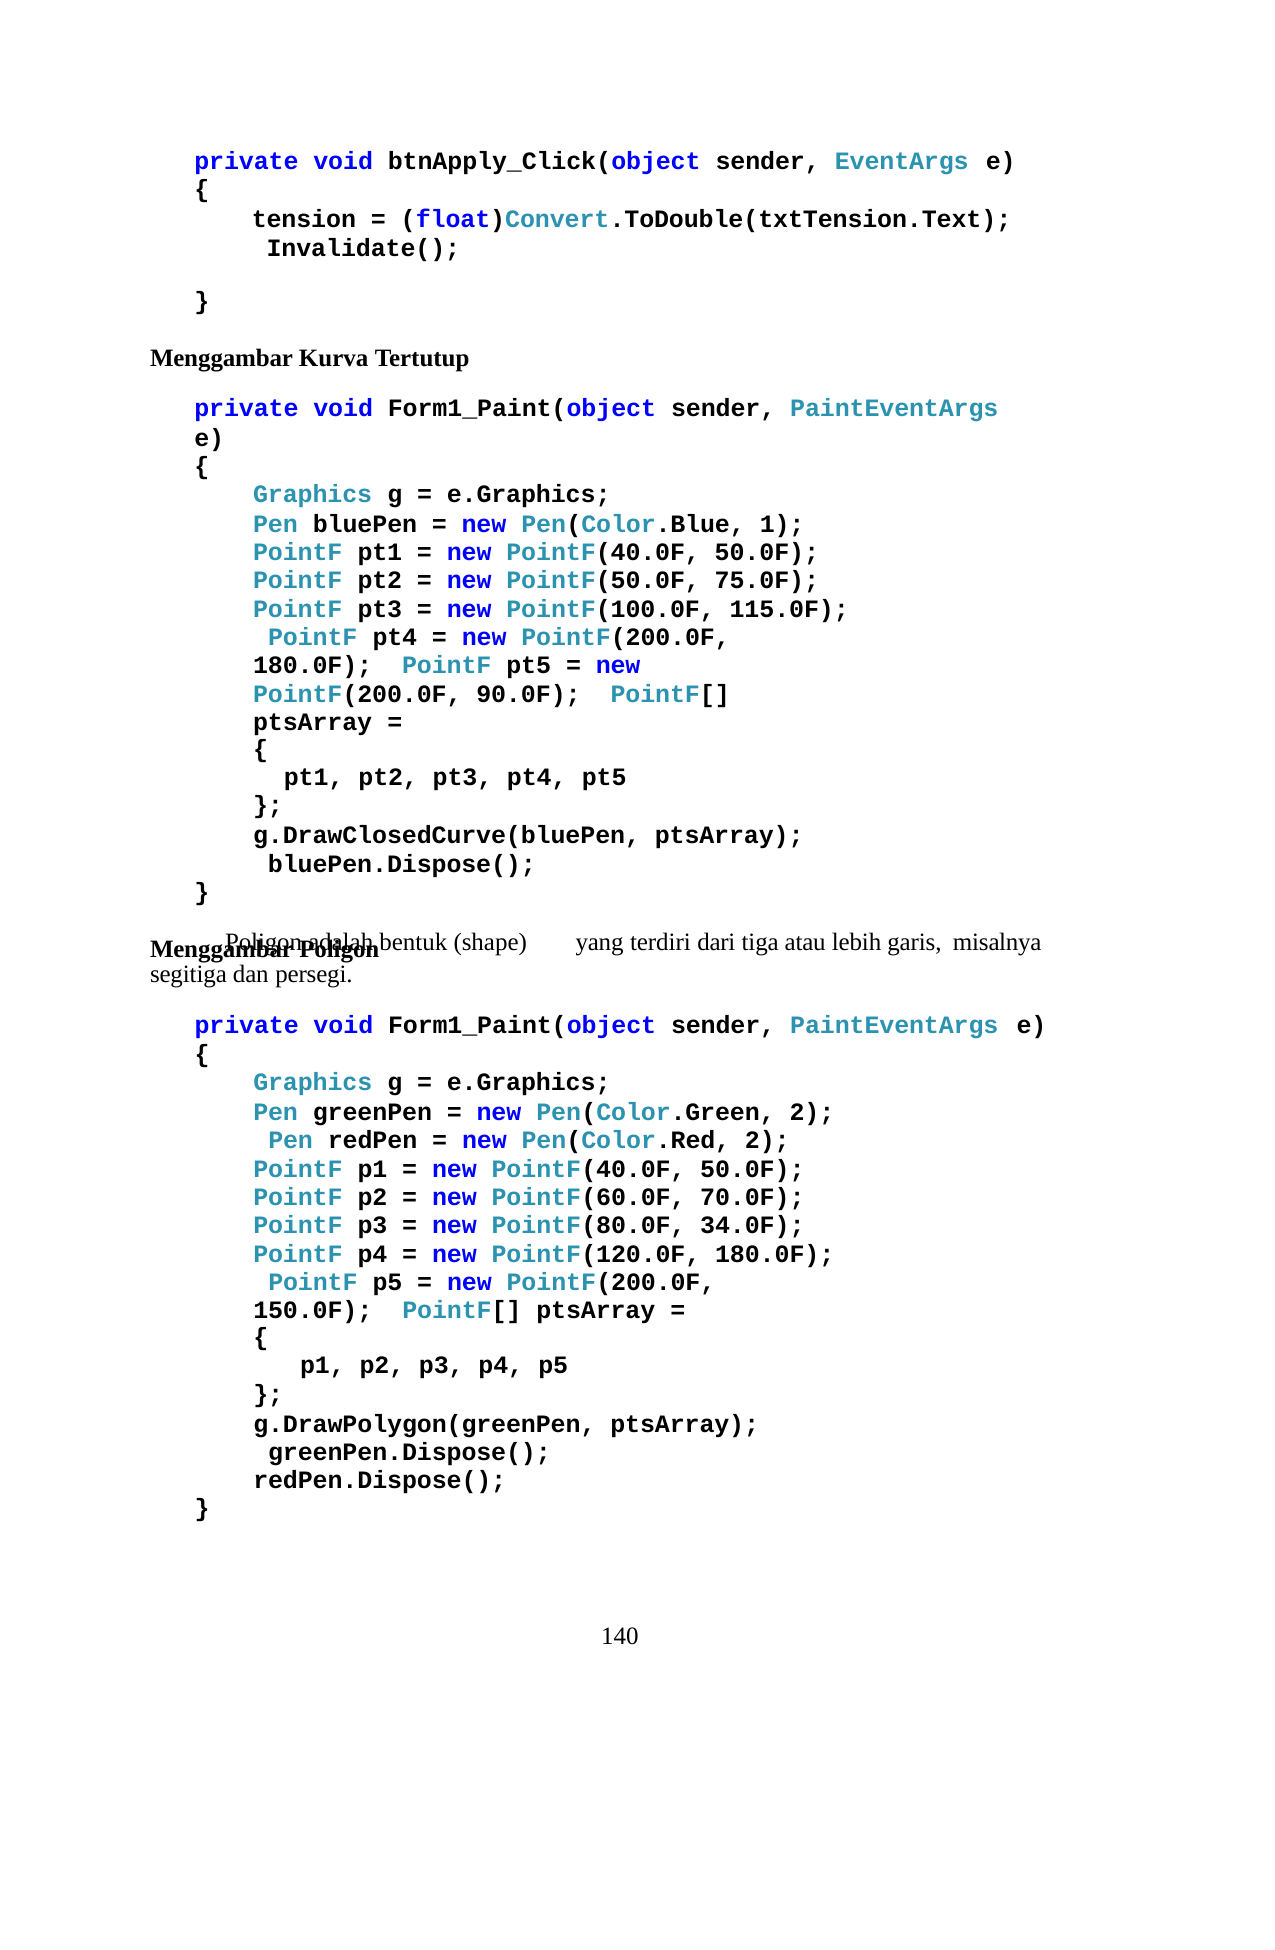

private void btnApply_Click(object sender, EventArgs e)
{
tension = (float)Convert.ToDouble(txtTension.Text);  Invalidate();
}

Menggambar Kurva Tertutup
private void Form1_Paint(object sender, PaintEventArgs e)
{
Graphics g = e.Graphics;
Pen bluePen = new Pen(Color.Blue, 1);  PointF pt1 = new PointF(40.0F, 50.0F);  PointF pt2 = new PointF(50.0F, 75.0F);  PointF pt3 = new PointF(100.0F, 115.0F);  PointF pt4 = new PointF(200.0F, 180.0F);  PointF pt5 = new PointF(200.0F, 90.0F);  PointF[] ptsArray =
{
pt1, pt2, pt3, pt4, pt5
};
g.DrawClosedCurve(bluePen, ptsArray);  bluePen.Dispose();
}

Menggambar Poligon
Poligon adalah bentuk (shape)  segitiga dan persegi.
yang terdiri dari tiga atau lebih garis, misalnya
private void Form1_Paint(object sender, PaintEventArgs e)
{
Graphics g = e.Graphics;
Pen greenPen = new Pen(Color.Green, 2);  Pen redPen = new Pen(Color.Red, 2);  PointF p1 = new PointF(40.0F, 50.0F);  PointF p2 = new PointF(60.0F, 70.0F);  PointF p3 = new PointF(80.0F, 34.0F);  PointF p4 = new PointF(120.0F, 180.0F);  PointF p5 = new PointF(200.0F, 150.0F);  PointF[] ptsArray =
{
p1, p2, p3, p4, p5
};
g.DrawPolygon(greenPen, ptsArray);  greenPen.Dispose();  redPen.Dispose();
}
140